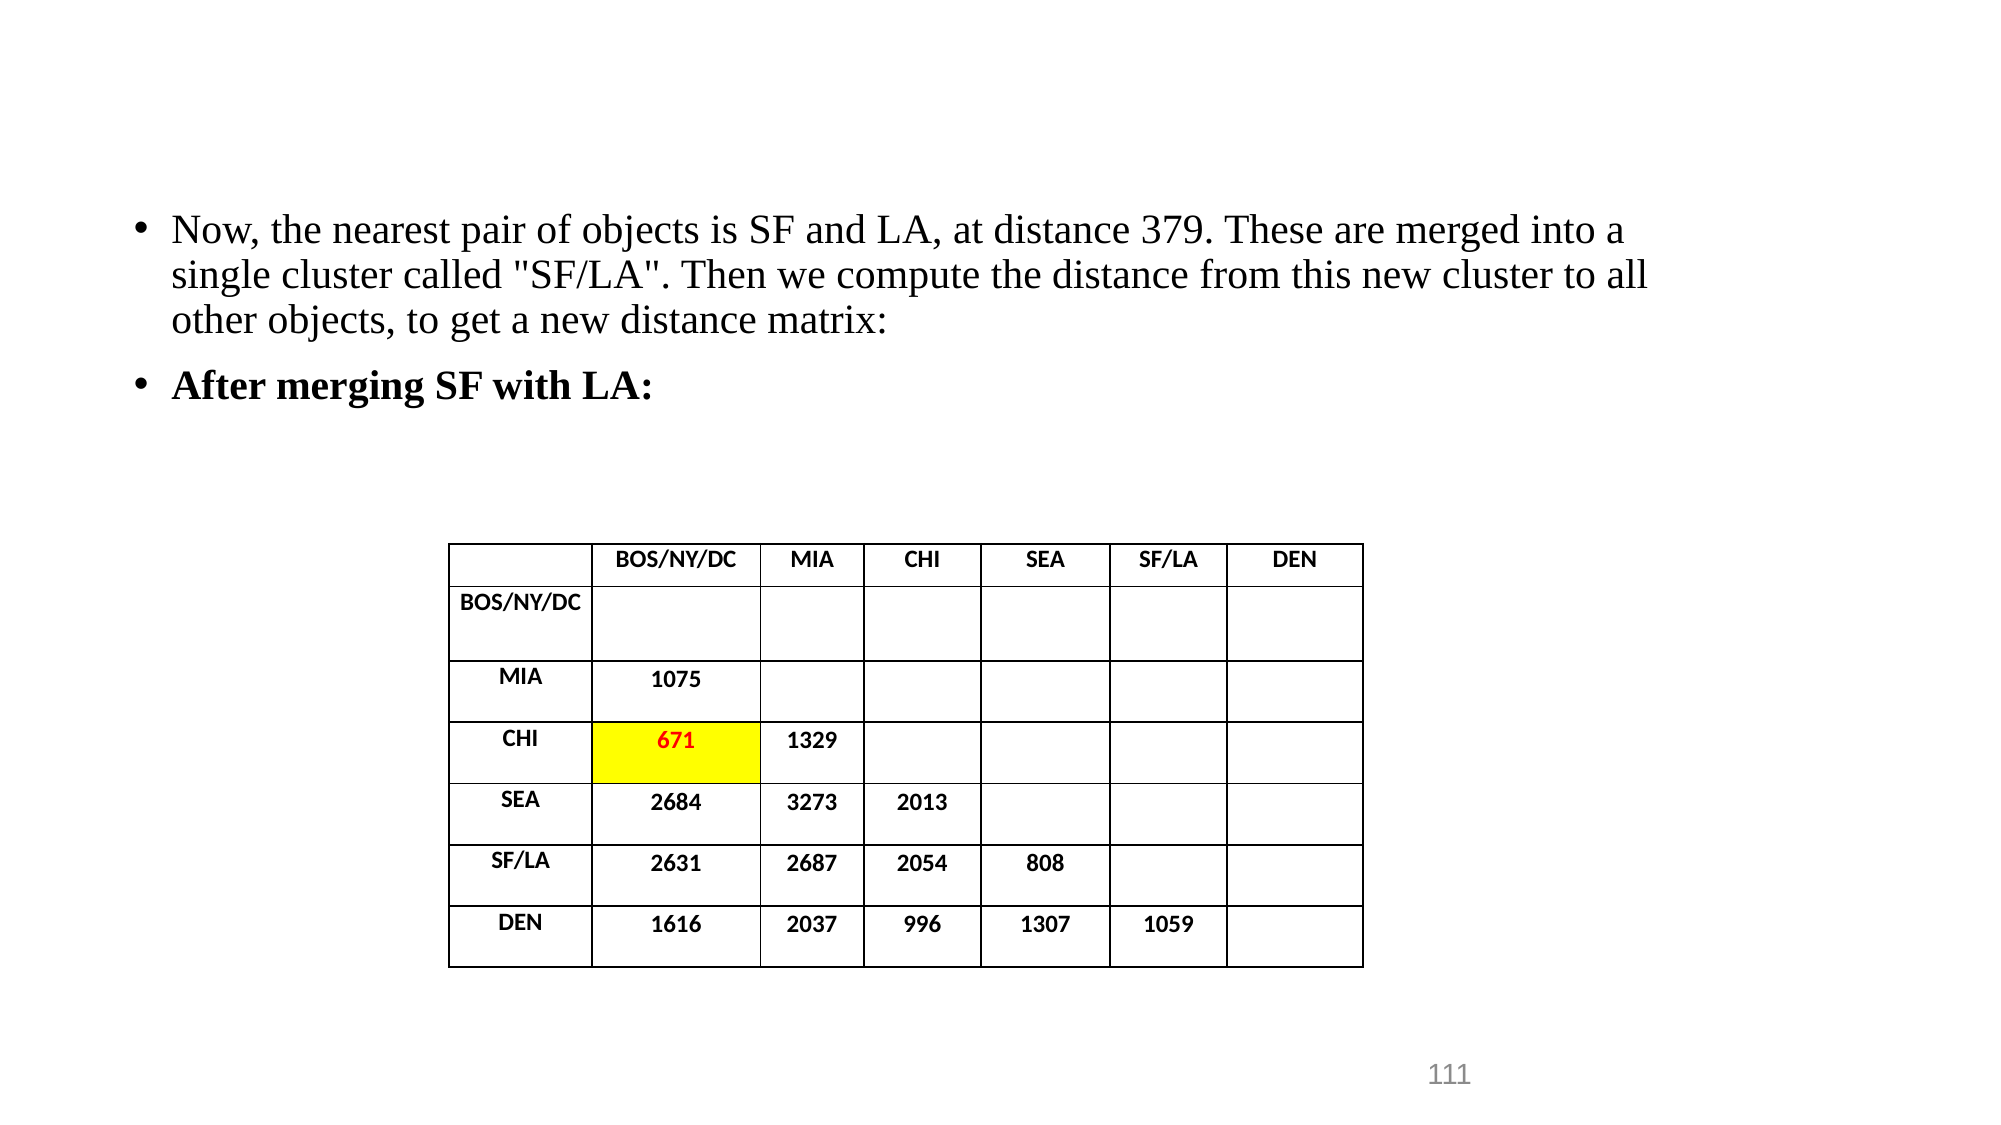

Now, the nearest pair of objects is SF and LA, at distance 379. These are merged into a single cluster called "SF/LA". Then we compute the distance from this new cluster to all other objects, to get a new distance matrix:
After merging SF with LA:

|  | BOS/NY/DC | MIA | CHI | SEA | SF/LA | DEN |
| --- | --- | --- | --- | --- | --- | --- |
| BOS/NY/DC |  |  |  |  |  |  |
| MIA | 1075 |  |  |  |  |  |
| CHI | 671 | 1329 |  |  |  |  |
| SEA | 2684 | 3273 | 2013 |  |  |  |
| SF/LA | 2631 | 2687 | 2054 | 808 |  |  |
| DEN | 1616 | 2037 | 996 | 1307 | 1059 |  |
111